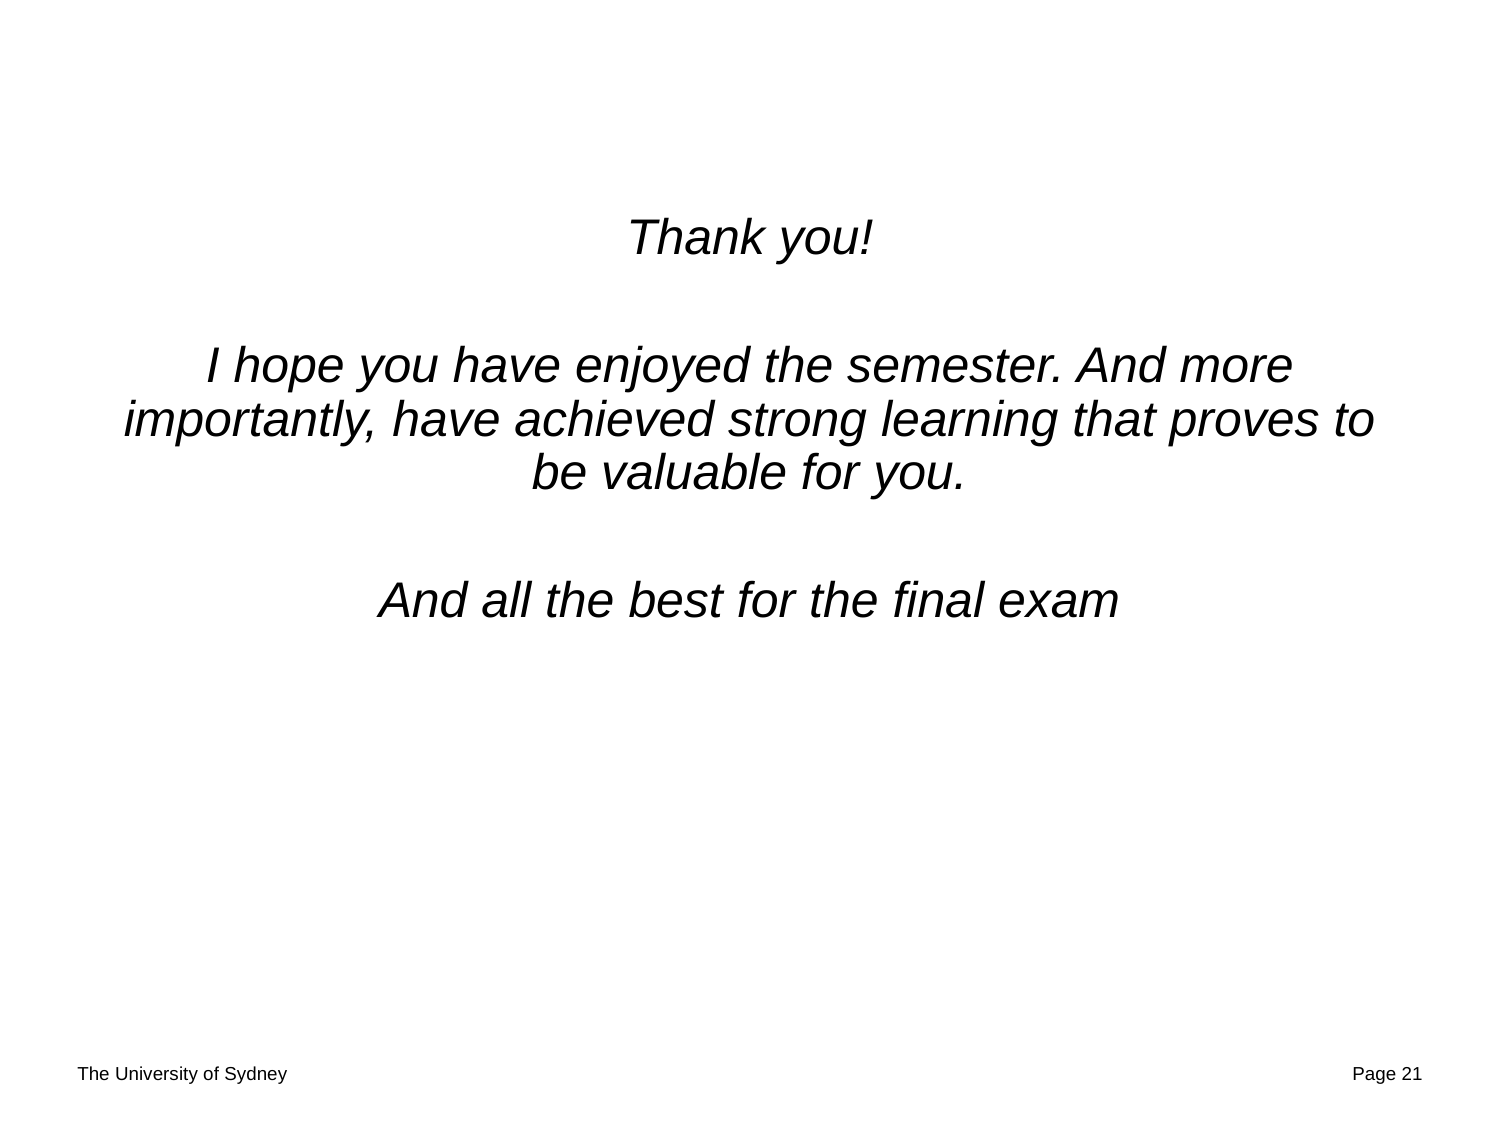

Thank you!

I hope you have enjoyed the semester. And more importantly, have achieved strong learning that proves to be valuable for you.

And all the best for the final exam